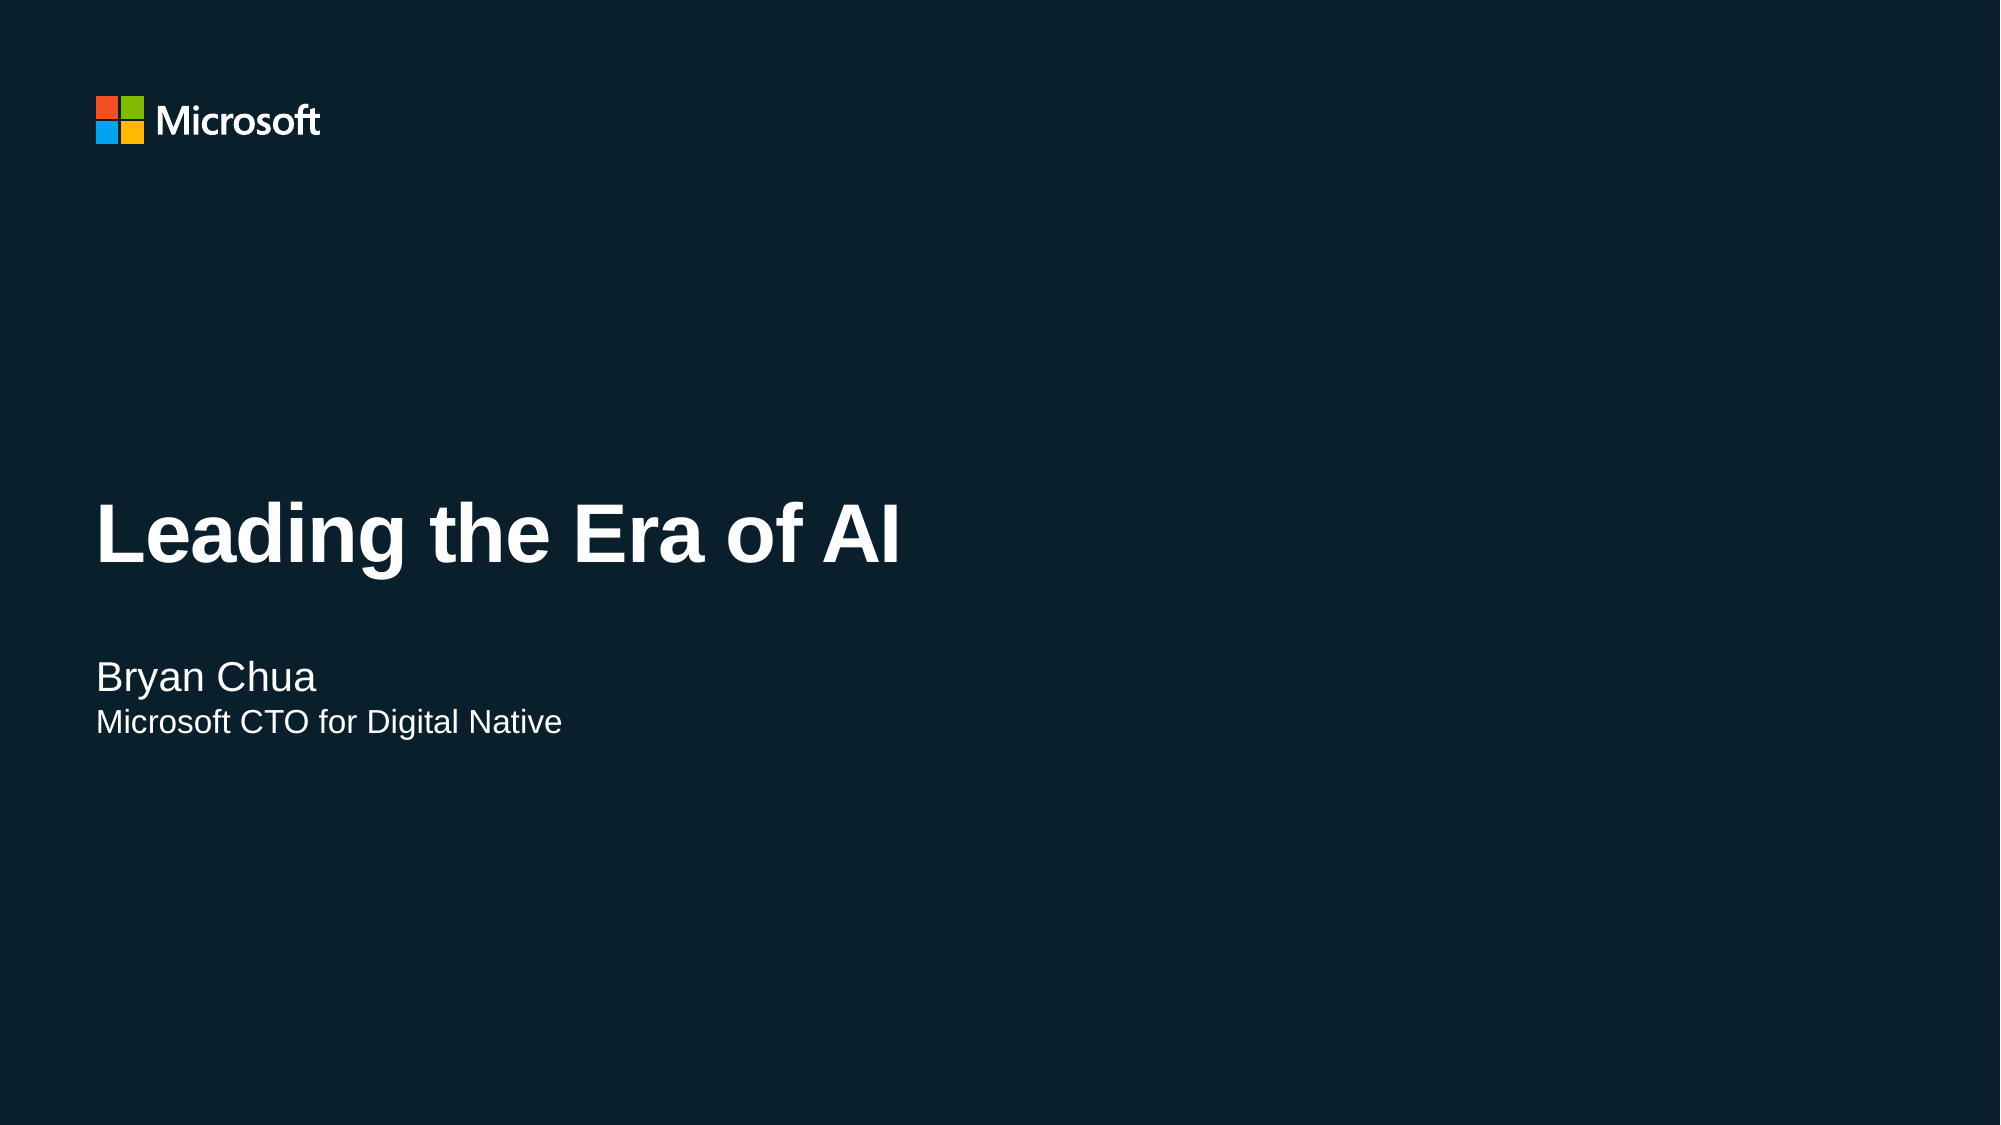

# Leading the Era of AI
Bryan Chua
Microsoft CTO for Digital Native